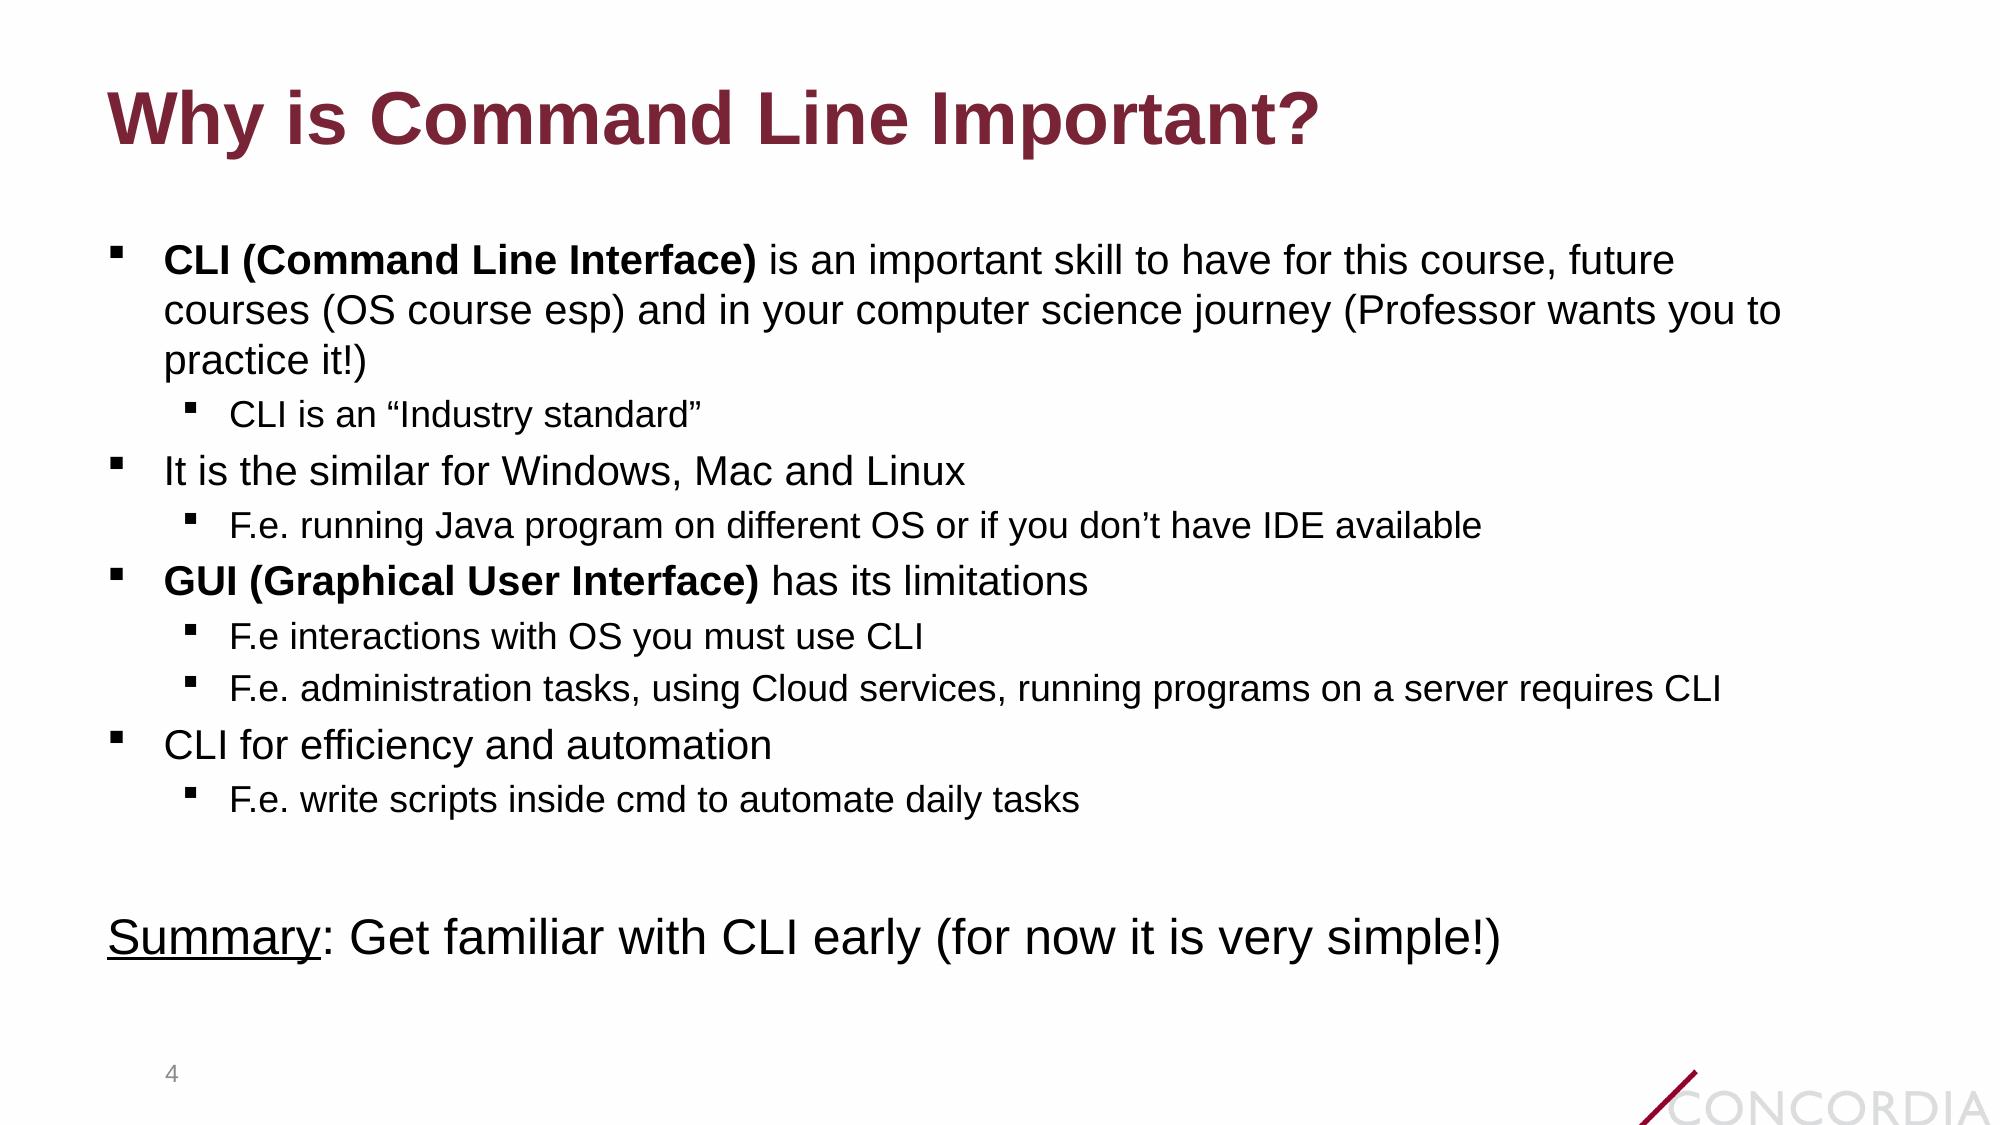

# Why is Command Line Important?
CLI (Command Line Interface) is an important skill to have for this course, future courses (OS course esp) and in your computer science journey (Professor wants you to practice it!)
CLI is an “Industry standard”
It is the similar for Windows, Mac and Linux
F.e. running Java program on different OS or if you don’t have IDE available
GUI (Graphical User Interface) has its limitations
F.e interactions with OS you must use CLI
F.e. administration tasks, using Cloud services, running programs on a server requires CLI
CLI for efficiency and automation
F.e. write scripts inside cmd to automate daily tasks

Summary: Get familiar with CLI early (for now it is very simple!)
4